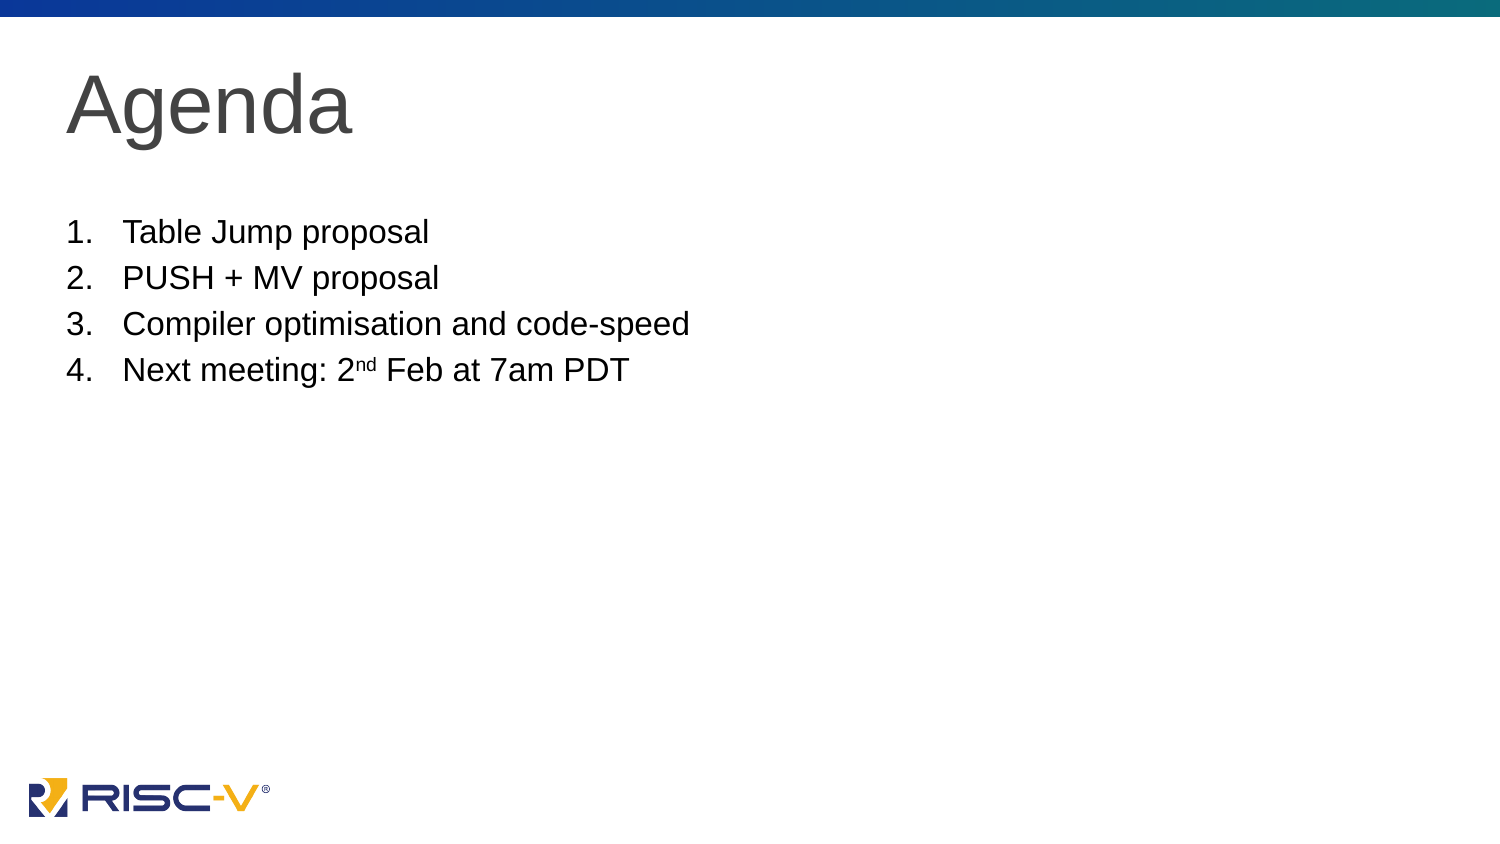

# Agenda

Table Jump proposal
PUSH + MV proposal
Compiler optimisation and code-speed
Next meeting: 2nd Feb at 7am PDT